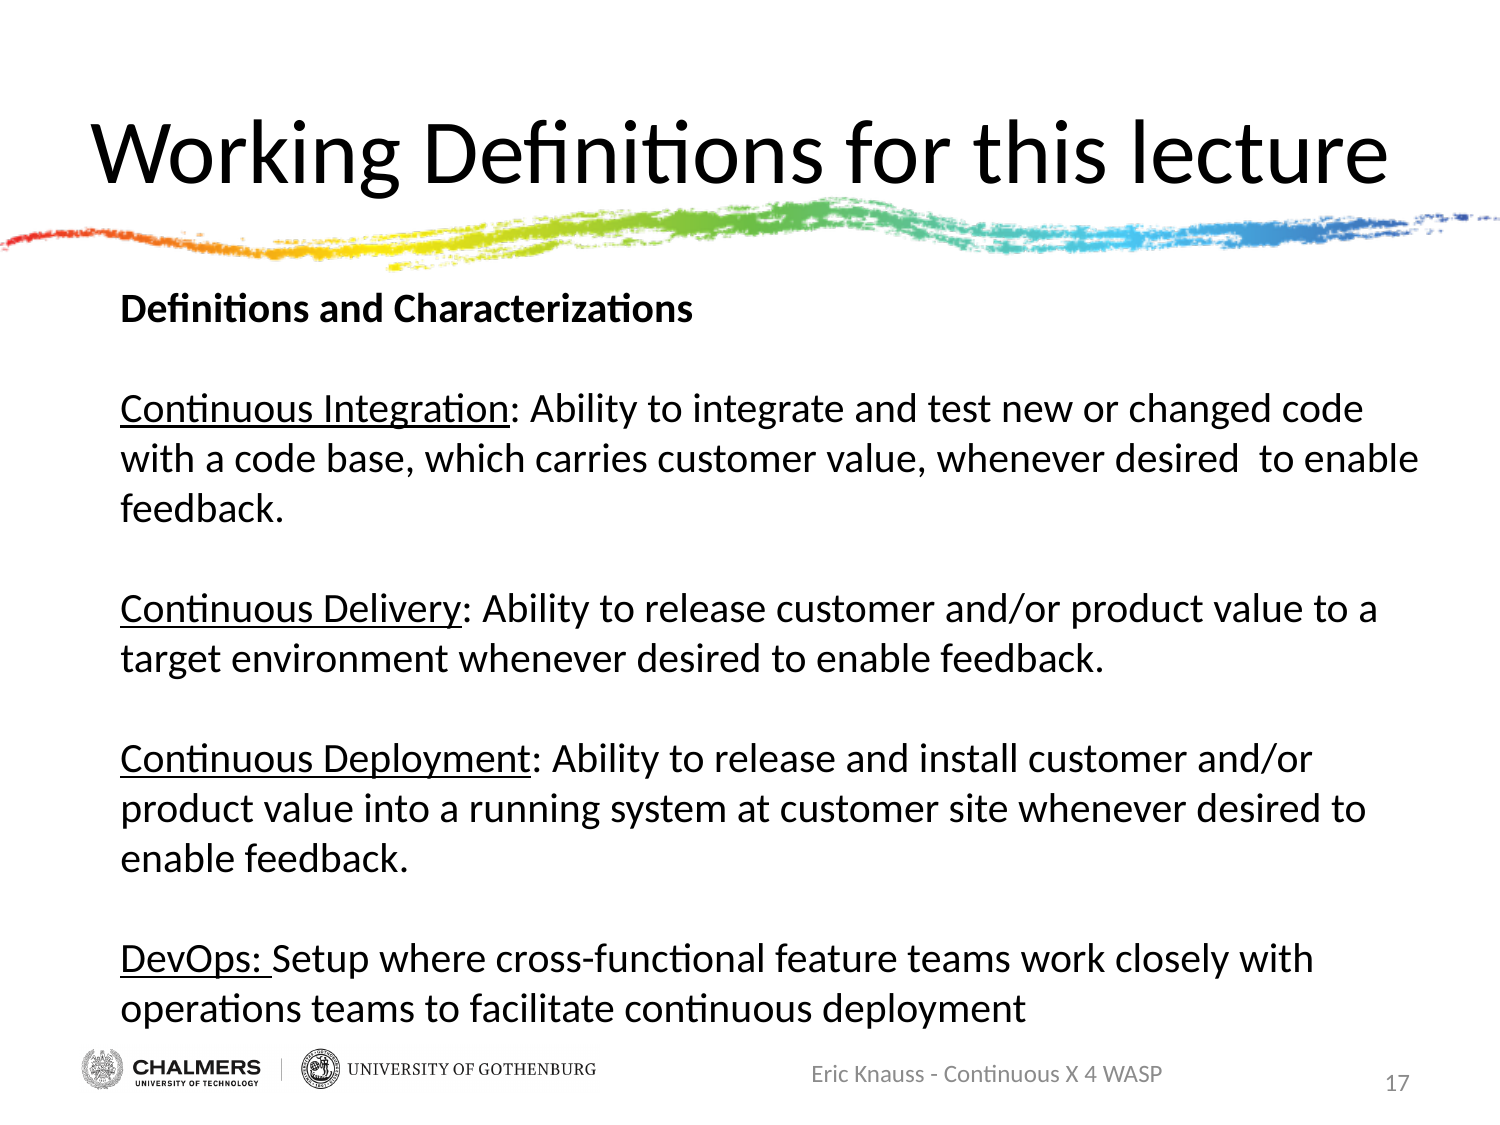

# Working Definitions for this lecture
Definitions and Characterizations

Continuous Integration: Ability to integrate and test new or changed code with a code base, which carries customer value, whenever desired  to enable feedback.

Continuous Delivery: Ability to release customer and/or product value to a target environment whenever desired to enable feedback.

Continuous Deployment: Ability to release and install customer and/or product value into a running system at customer site whenever desired to enable feedback.

DevOps: Setup where cross-functional feature teams work closely with operations teams to facilitate continuous deployment
Eric Knauss - Continuous X 4 WASP
17